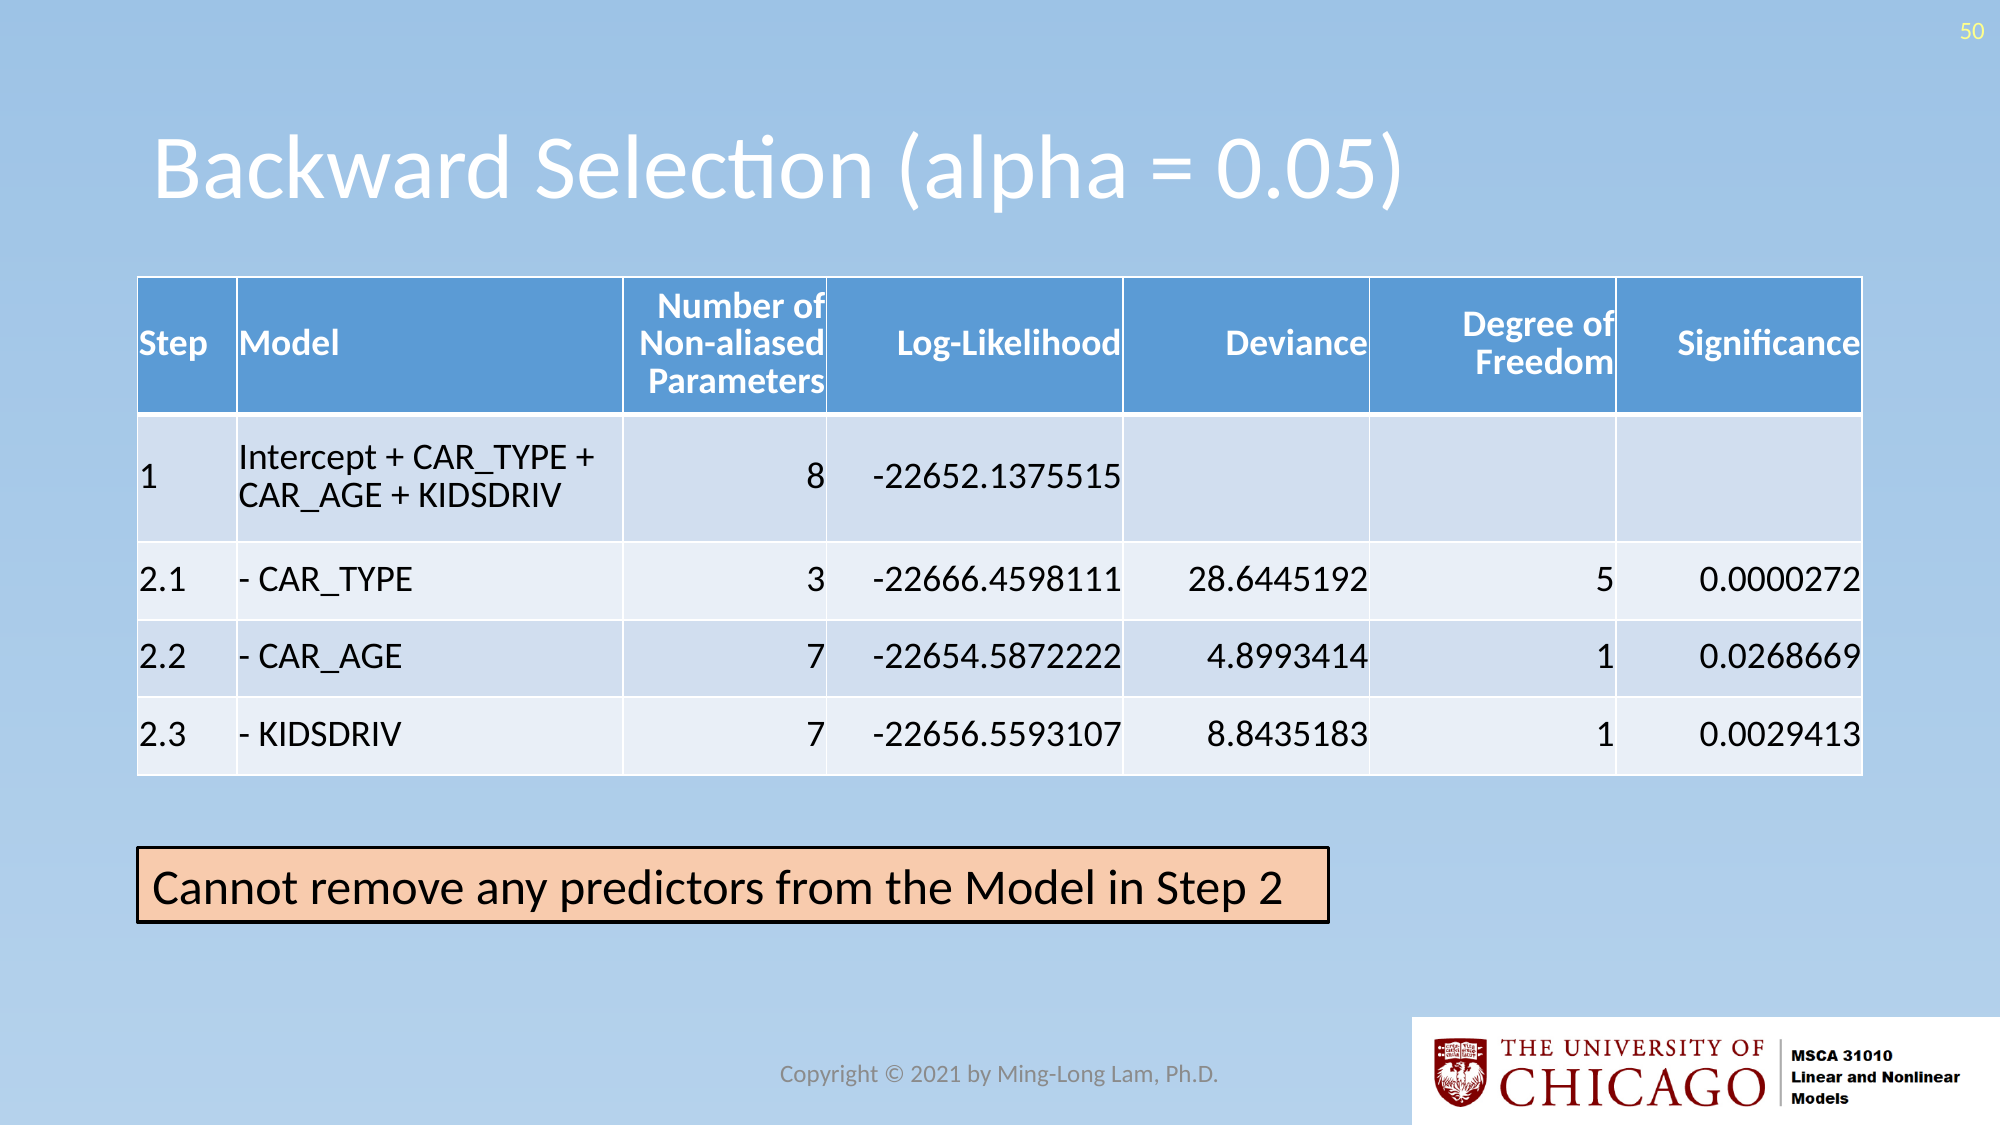

50
# Backward Selection (alpha = 0.05)
| Step | Model | Number of Non-aliased Parameters | Log-Likelihood | Deviance | Degree of Freedom | Significance |
| --- | --- | --- | --- | --- | --- | --- |
| 1 | Intercept + CAR\_TYPE + CAR\_AGE + KIDSDRIV | 8 | -22652.1375515 |  |  |  |
| 2.1 | - CAR\_TYPE | 3 | -22666.4598111 | 28.6445192 | 5 | 0.0000272 |
| 2.2 | - CAR\_AGE | 7 | -22654.5872222 | 4.8993414 | 1 | 0.0268669 |
| 2.3 | - KIDSDRIV | 7 | -22656.5593107 | 8.8435183 | 1 | 0.0029413 |
Cannot remove any predictors from the Model in Step 2
Copyright © 2021 by Ming-Long Lam, Ph.D.